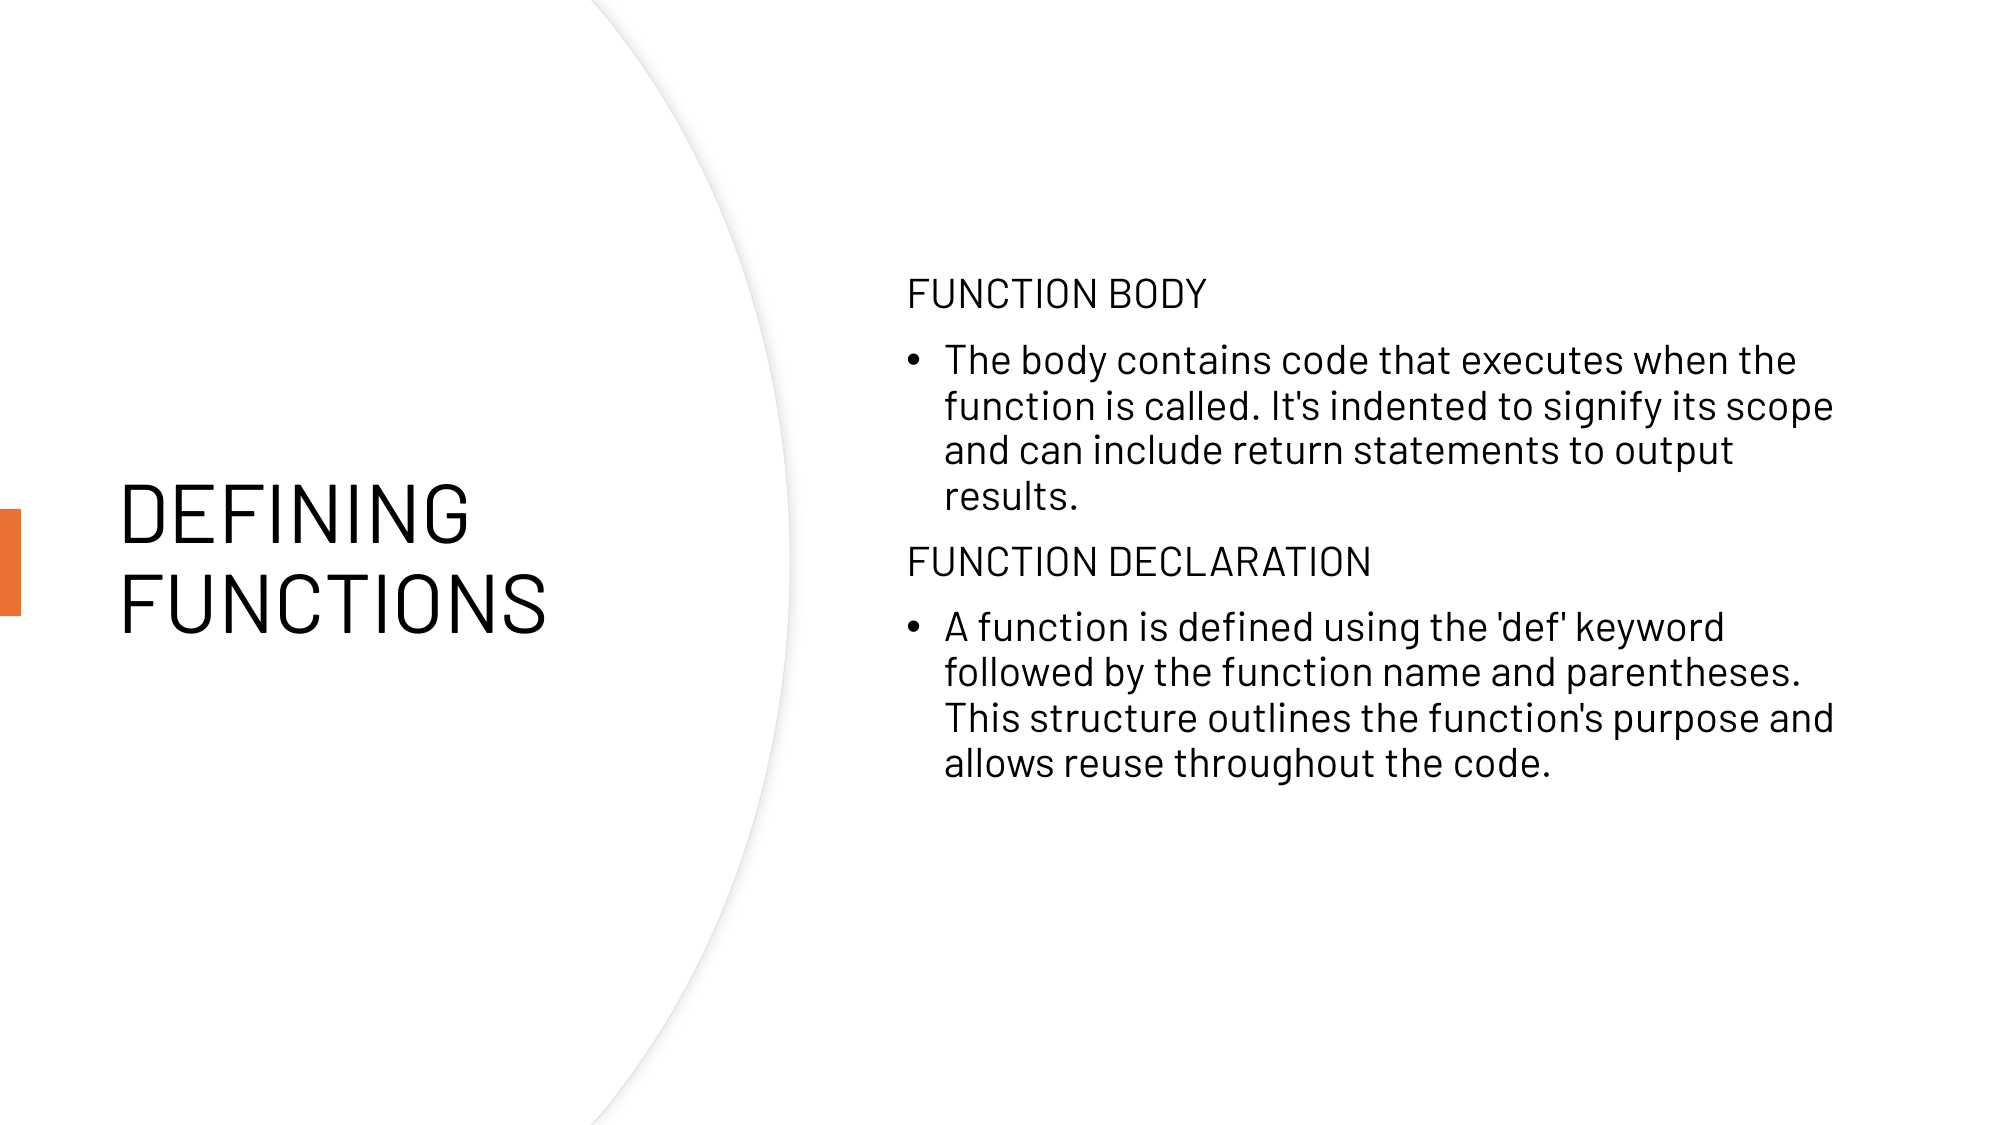

FUNCTION BODY
The body contains code that executes when the function is called. It's indented to signify its scope and can include return statements to output results.
FUNCTION DECLARATION
A function is defined using the 'def' keyword followed by the function name and parentheses. This structure outlines the function's purpose and allows reuse throughout the code.

# DEFINING FUNCTIONS